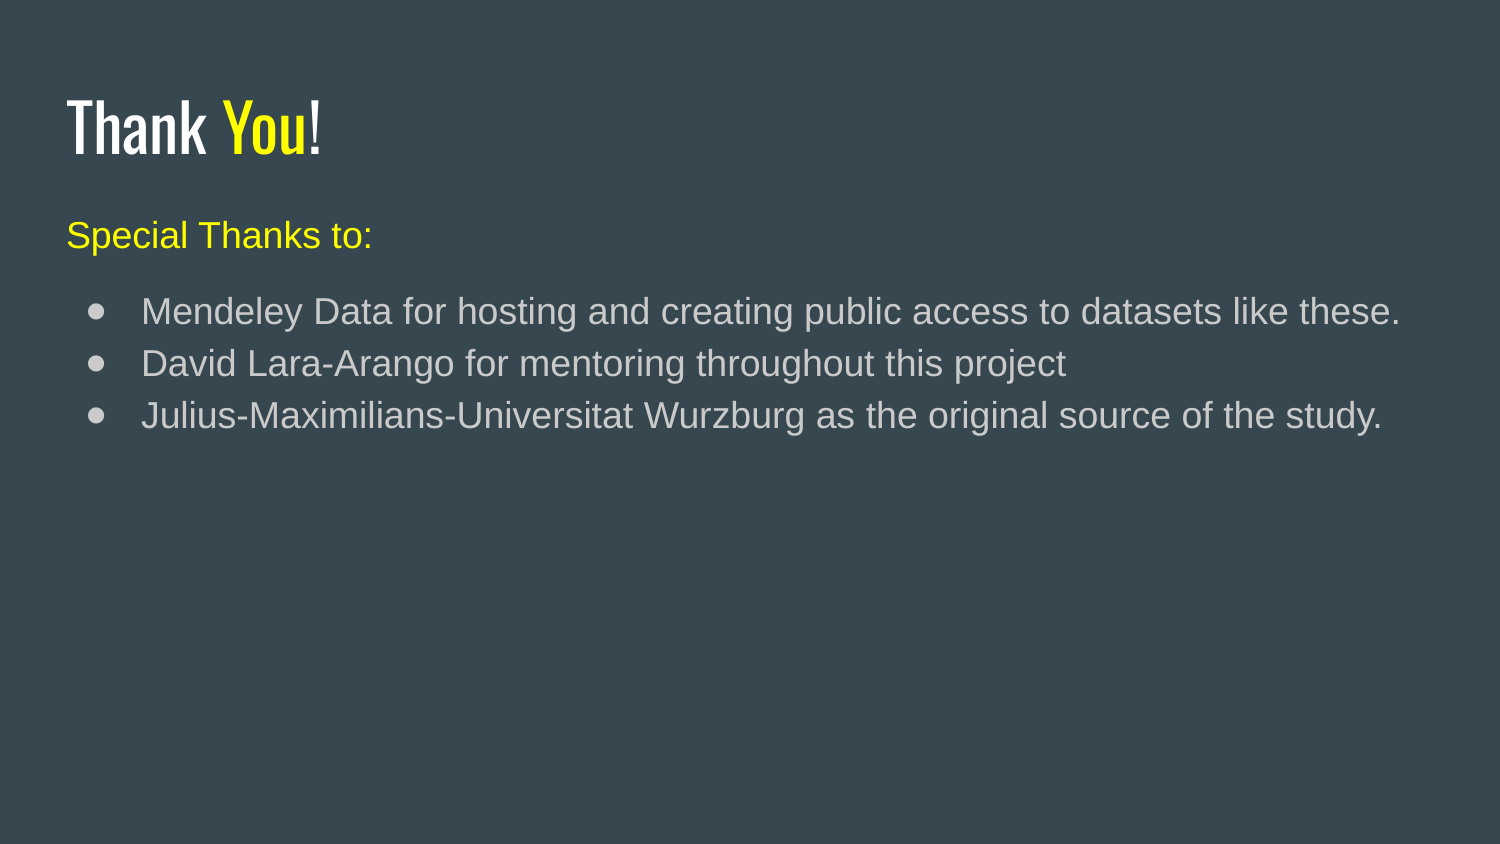

# Thank You!
Special Thanks to:
Mendeley Data for hosting and creating public access to datasets like these.
David Lara-Arango for mentoring throughout this project
Julius-Maximilians-Universitat Wurzburg as the original source of the study.